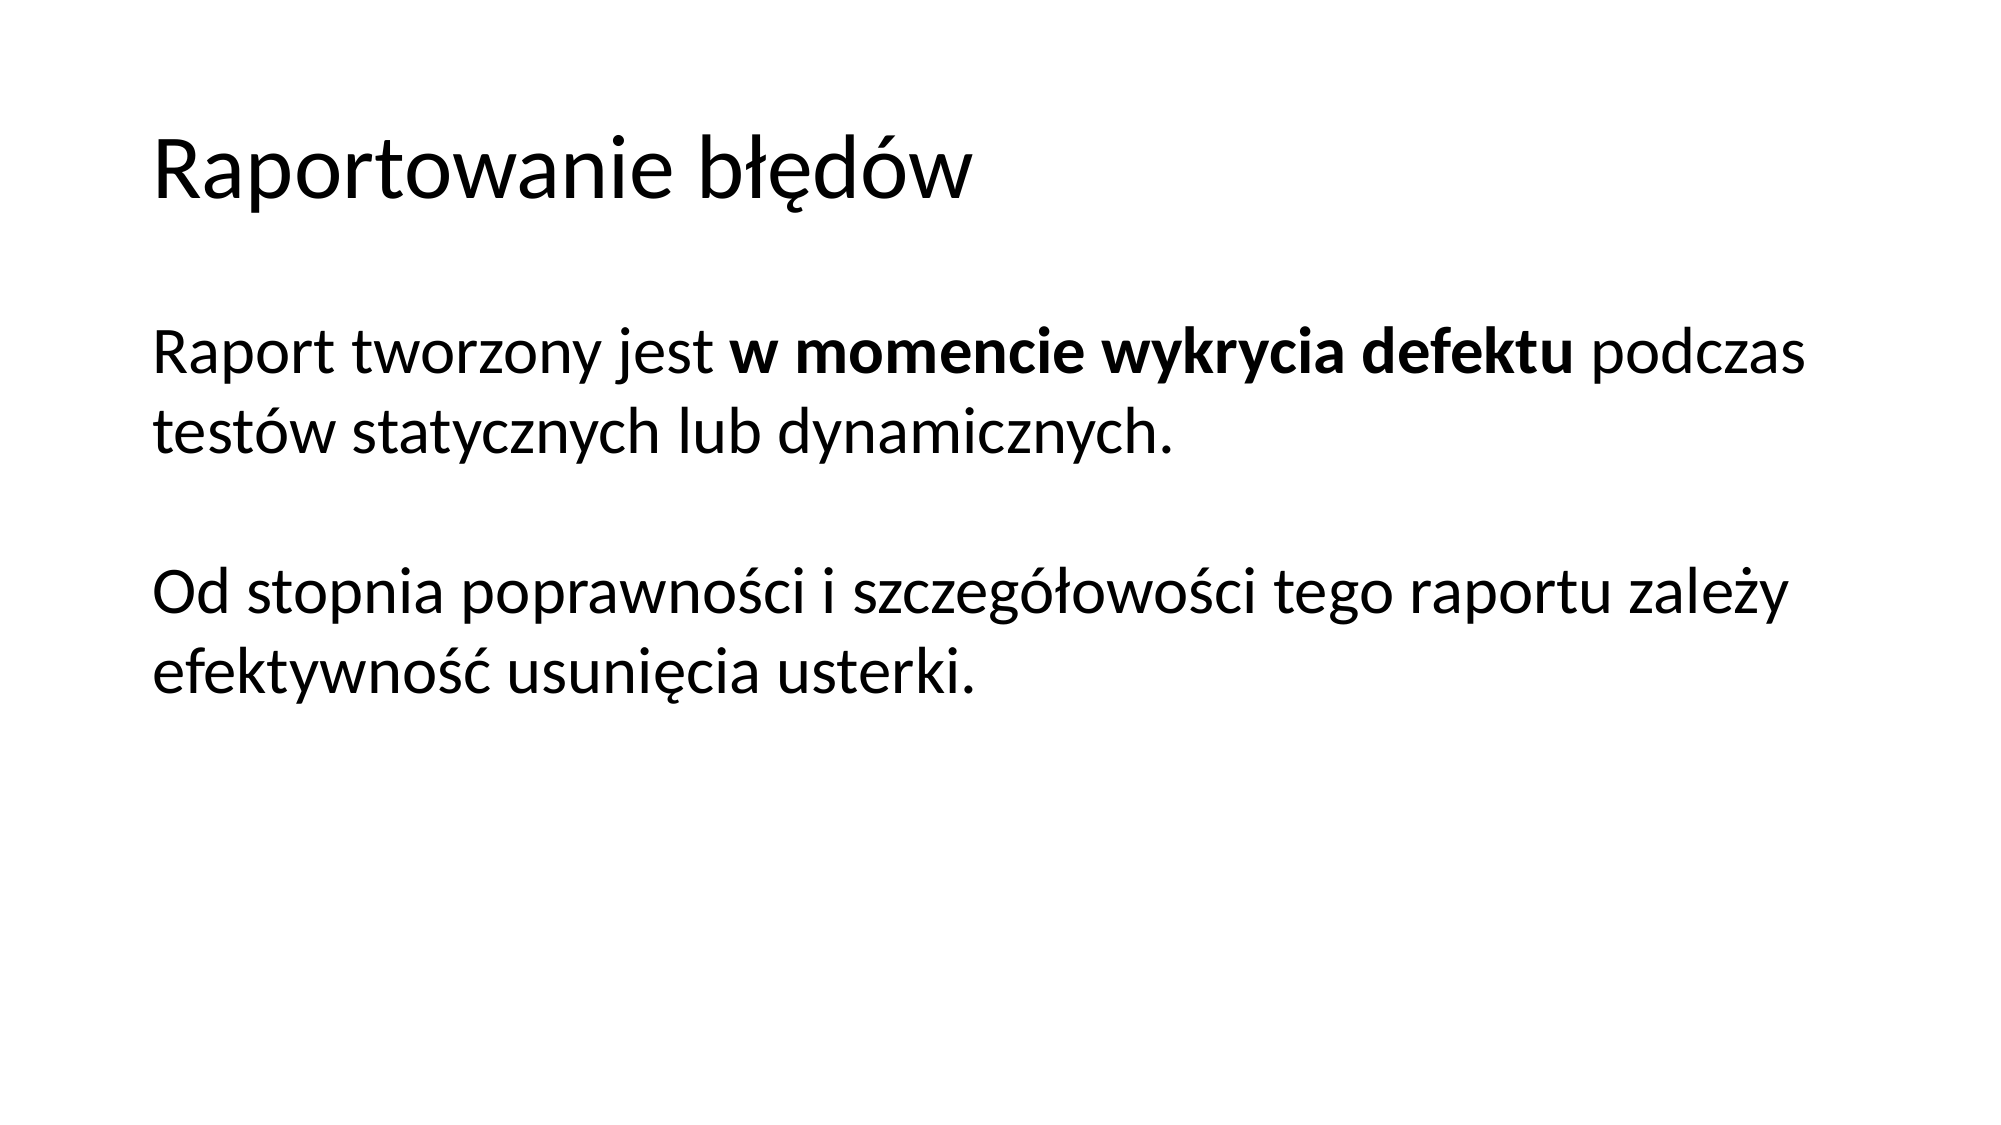

Raportowanie błędów
Raport tworzony jest w momencie wykrycia defektu podczas testów statycznych lub dynamicznych.

Od stopnia poprawności i szczegółowości tego raportu zależy efektywność usunięcia usterki.